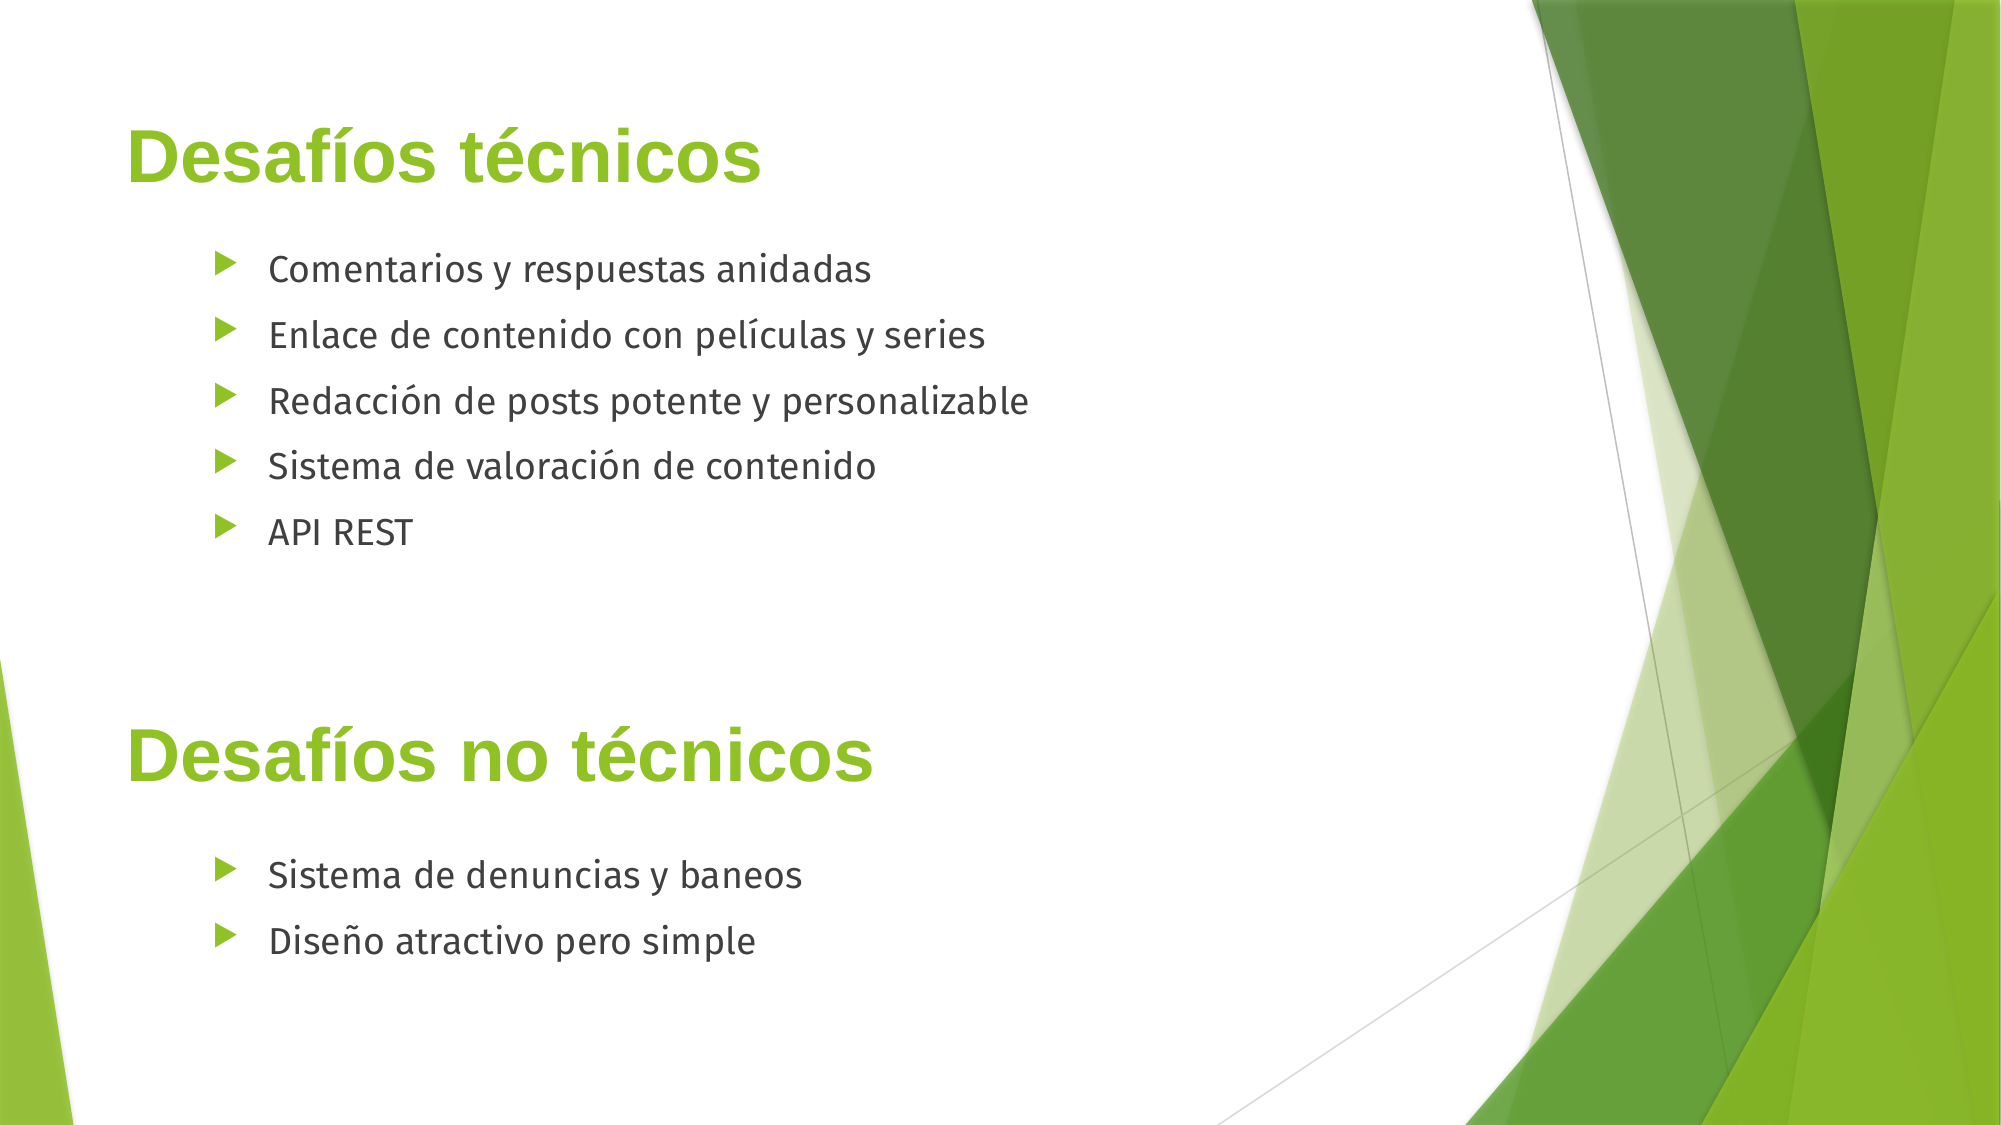

# Desafíos técnicos
Comentarios y respuestas anidadas
Enlace de contenido con películas y series
Redacción de posts potente y personalizable
Sistema de valoración de contenido
API REST

Desafíos no técnicos
Sistema de denuncias y baneos
Diseño atractivo pero simple